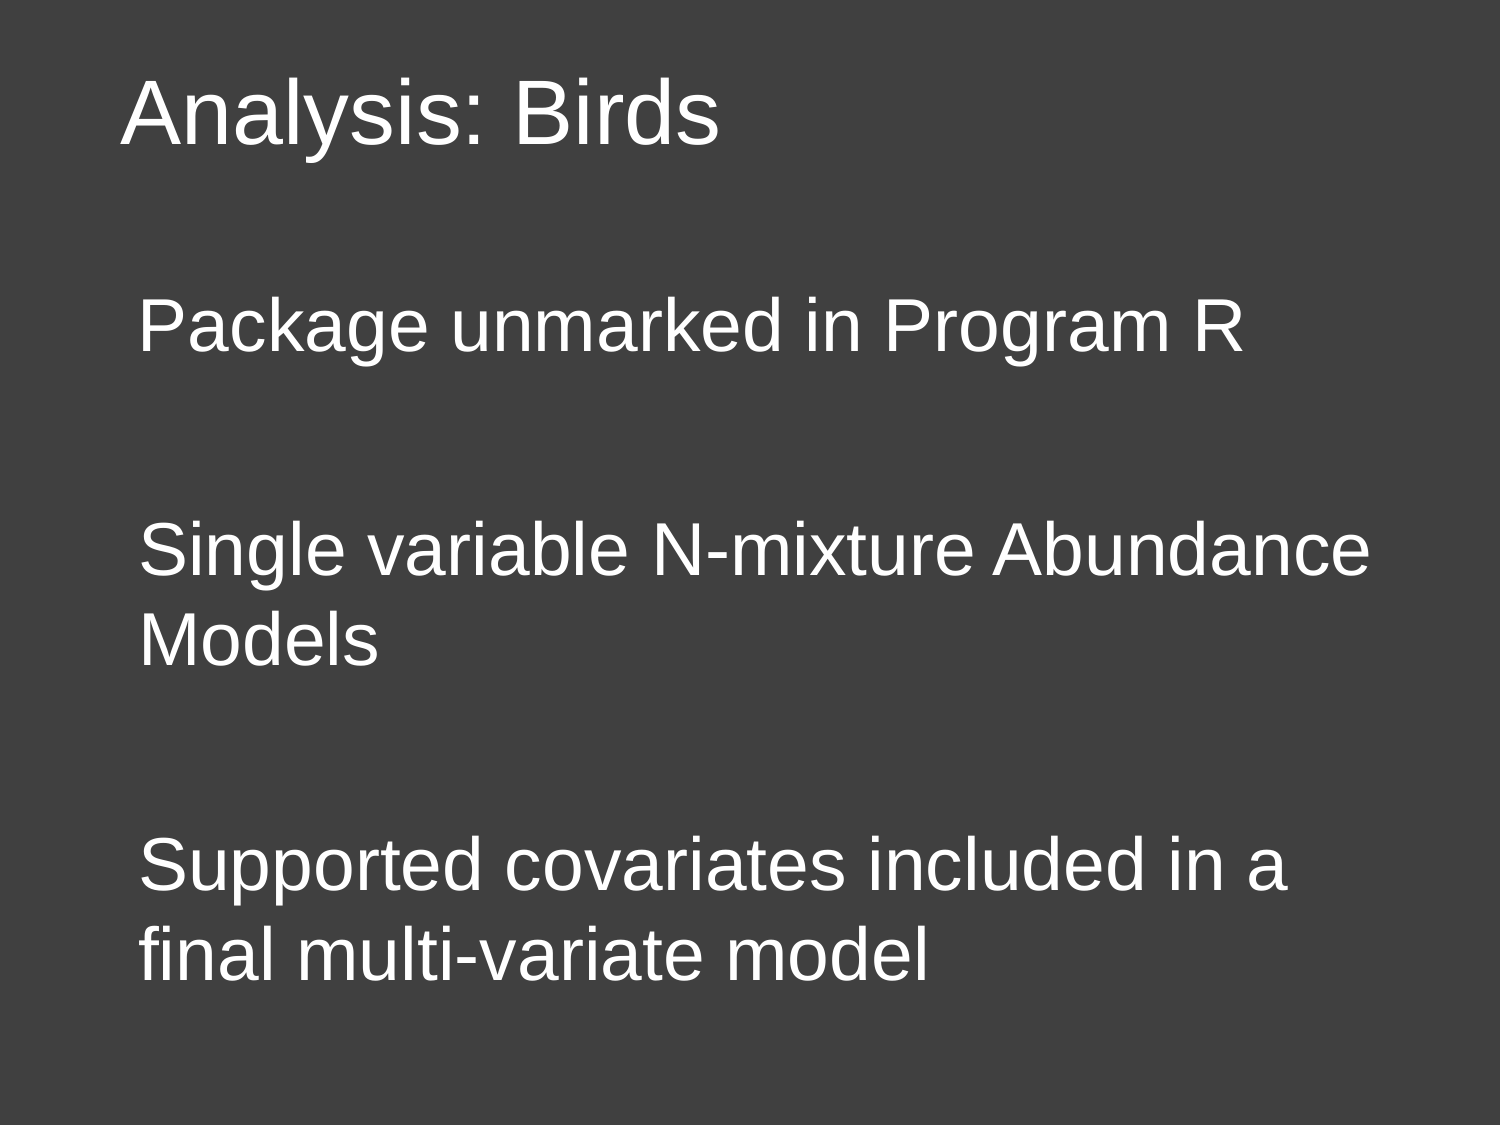

Analysis: Birds
Package unmarked in Program R
Single variable N-mixture Abundance Models
Supported covariates included in a final multi-variate model